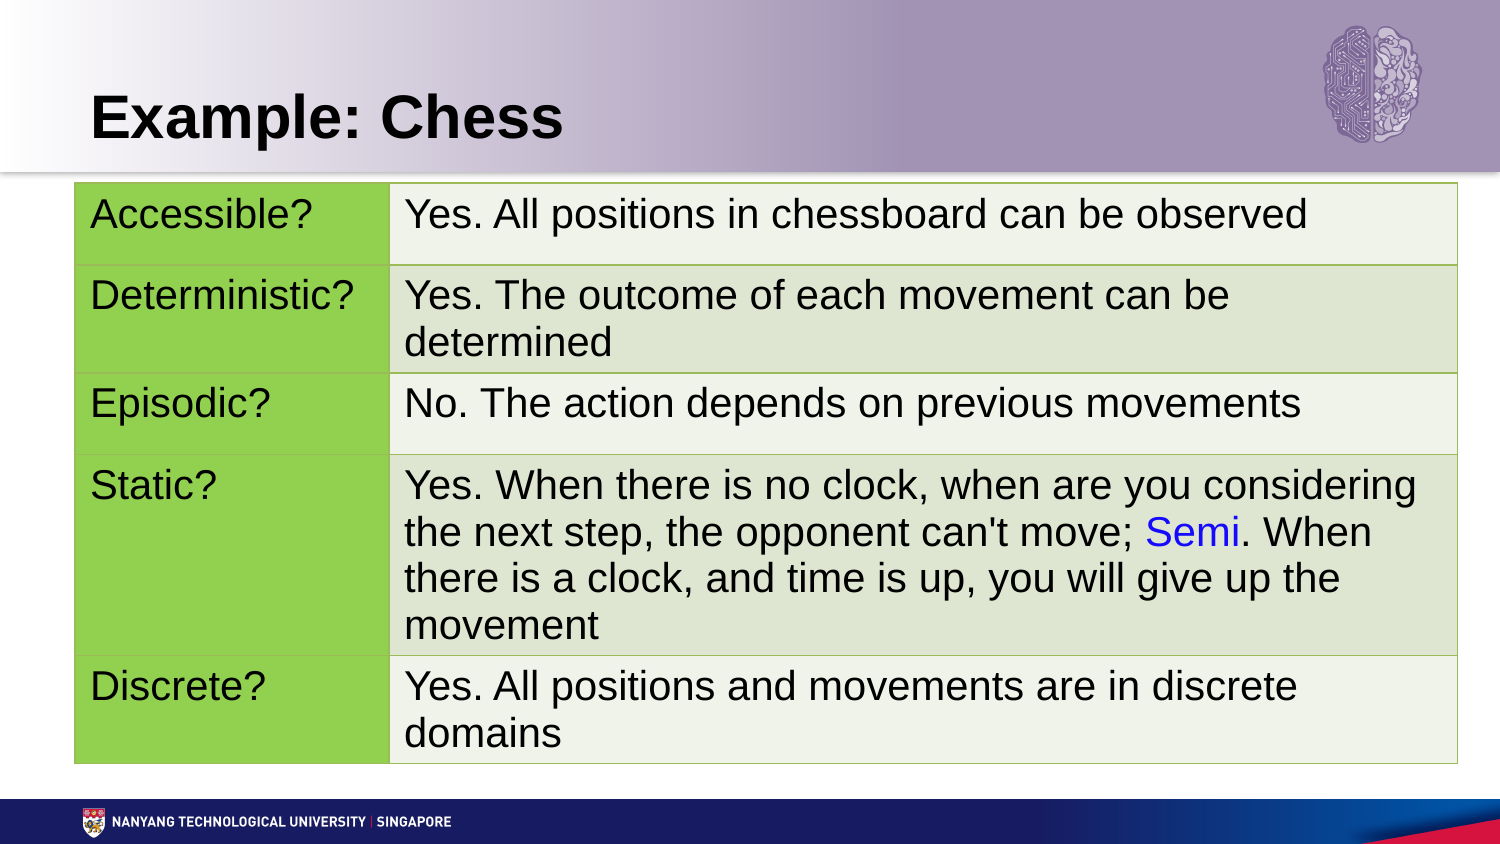

# Example: Chess
| Accessible? | Yes. All positions in chessboard can be observed |
| --- | --- |
| Deterministic? | Yes. The outcome of each movement can be determined |
| Episodic? | No. The action depends on previous movements |
| Static? | Yes. When there is no clock, when are you considering the next step, the opponent can't move; Semi. When there is a clock, and time is up, you will give up the movement |
| Discrete? | Yes. All positions and movements are in discrete domains |